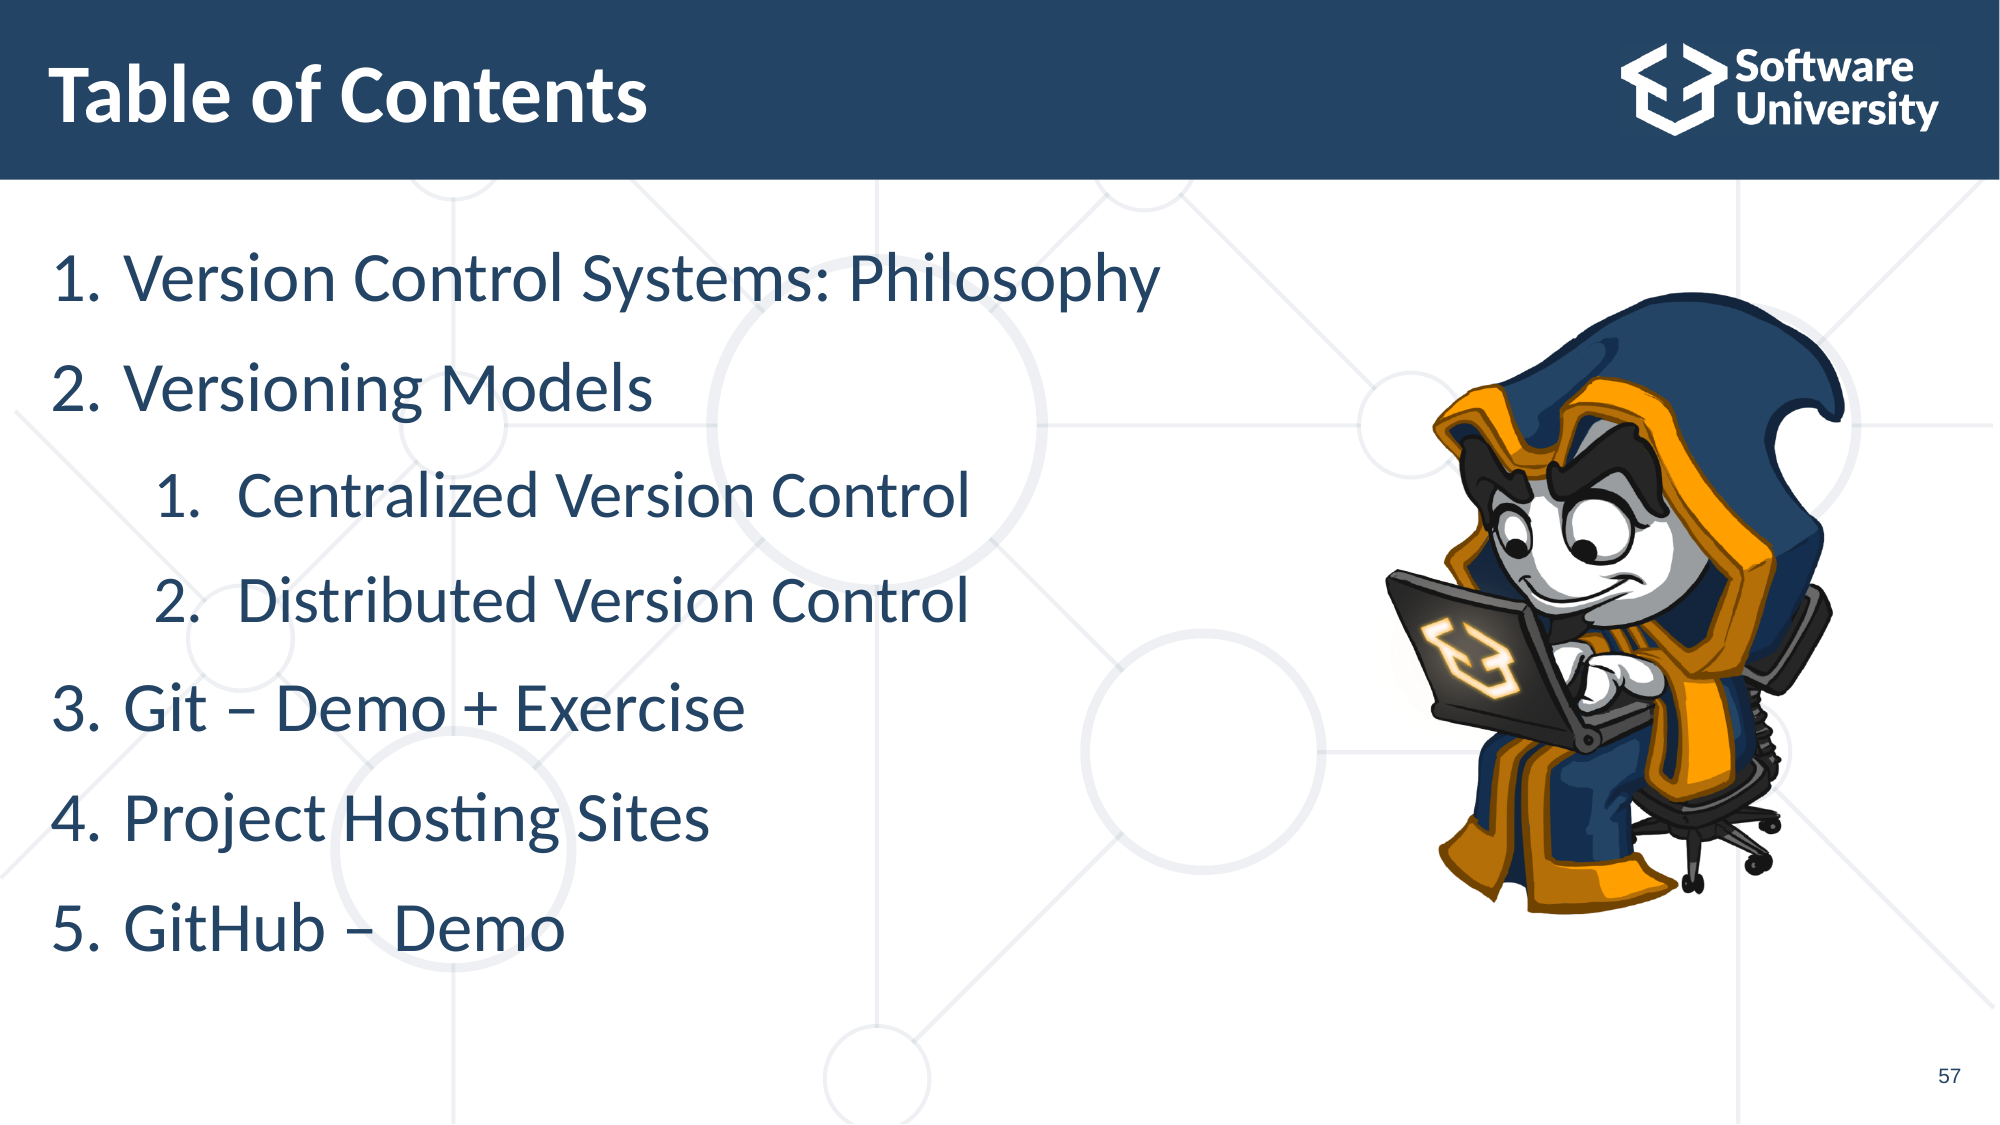

# Table of Contents
Version Control Systems: Philosophy
Versioning Models
Centralized Version Control
Distributed Version Control
Git – Demo + Exercise
Project Hosting Sites
GitHub – Demo

57